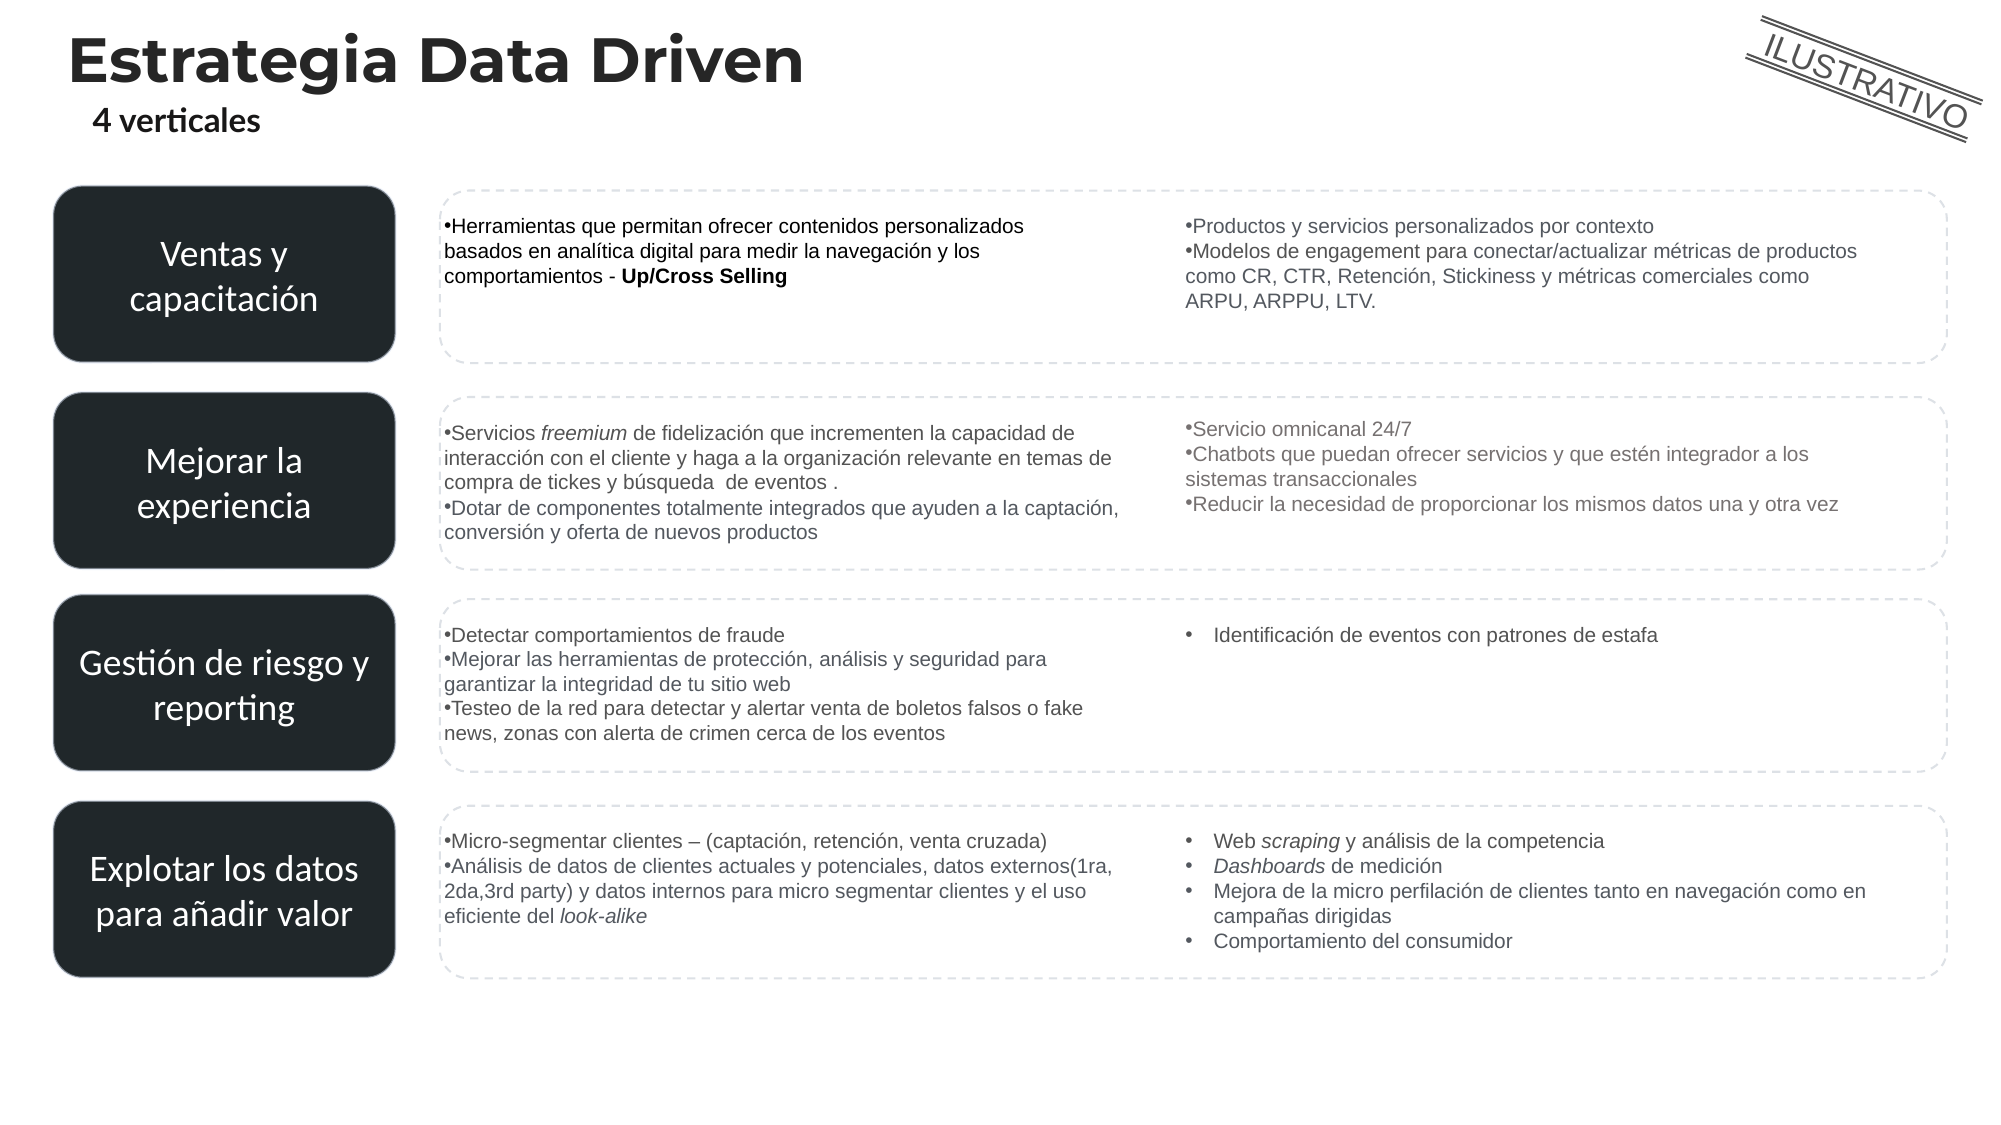

ILUSTRATIVO

Estrategia Data Driven
4 verticales

Ventas y capacitación

Herramientas que permitan ofrecer contenidos personalizados basados en analítica digital para medir la navegación y los comportamientos - Up/Cross Selling

Productos y servicios personalizados por contexto
Modelos de engagement para conectar/actualizar métricas de productos como CR, CTR, Retención, Stickiness y métricas comerciales como ARPU, ARPPU, LTV.

Mejorar la experiencia

Servicio omnicanal 24/7
Chatbots que puedan ofrecer servicios y que estén integrador a los sistemas transaccionales
Reducir la necesidad de proporcionar los mismos datos una y otra vez

Servicios freemium de fidelización que incrementen la capacidad de interacción con el cliente y haga a la organización relevante en temas de compra de tickes y búsqueda  de eventos .
Dotar de componentes totalmente integrados que ayuden a la captación, conversión y oferta de nuevos productos

Gestión de riesgo y reporting

Detectar comportamientos de fraude
Mejorar las herramientas de protección, análisis y seguridad para garantizar la integridad de tu sitio web
Testeo de la red para detectar y alertar venta de boletos falsos o fake news, zonas con alerta de crimen cerca de los eventos
Identificación de eventos con patrones de estafa

Explotar los datos para añadir valor

Micro-segmentar clientes – (captación, retención, venta cruzada)
Análisis de datos de clientes actuales y potenciales, datos externos(1ra, 2da,3rd party) y datos internos para micro segmentar clientes y el uso eficiente del look-alike

Web scraping y análisis de la competencia
Dashboards de medición
Mejora de la micro perfilación de clientes tanto en navegación como en campañas dirigidas
Comportamiento del consumidor